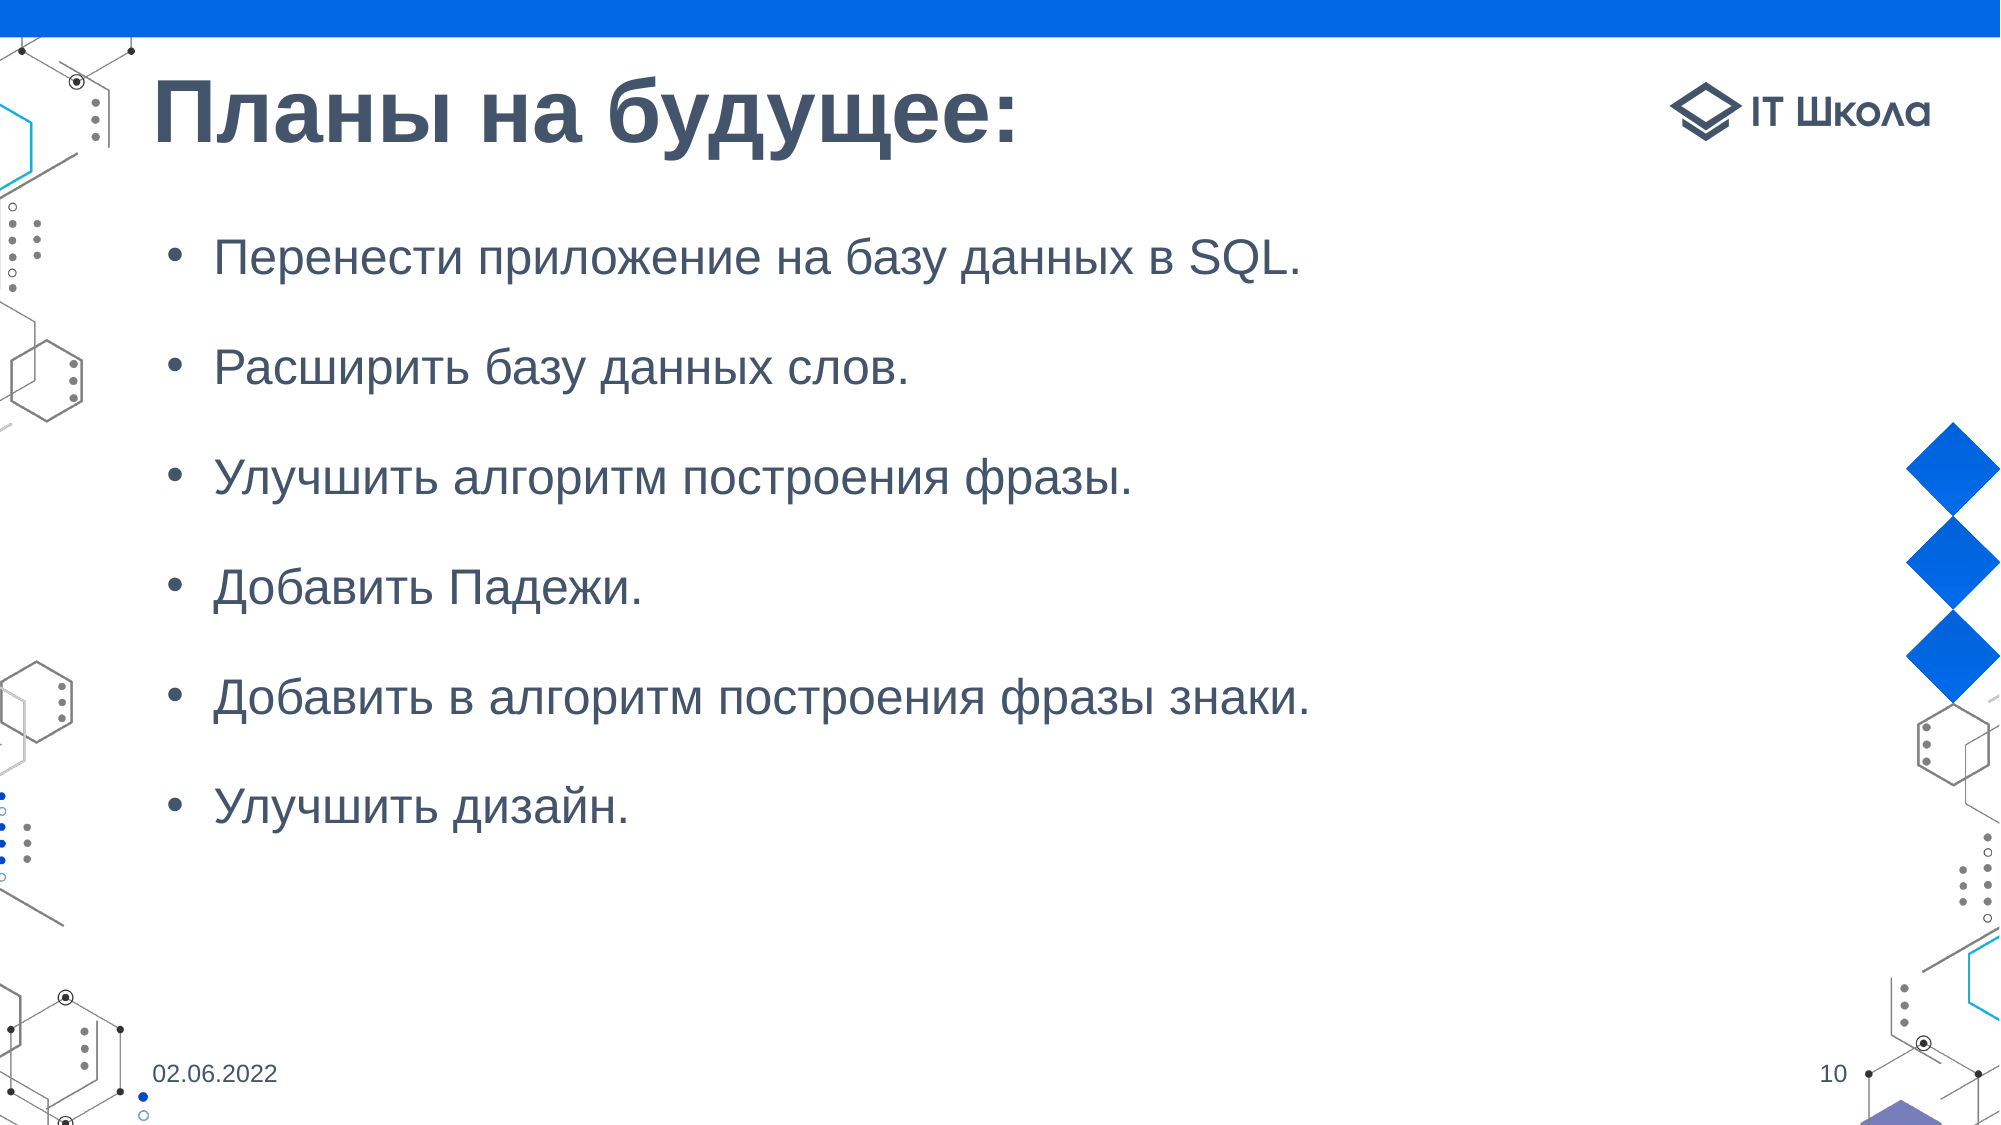

# Планы на будущее:
Перенести приложение на базу данных в SQL.
Расширить базу данных слов.
Улучшить алгоритм построения фразы.
Добавить Падежи.
Добавить в алгоритм построения фразы знаки.
Улучшить дизайн.

02.06.2022
10